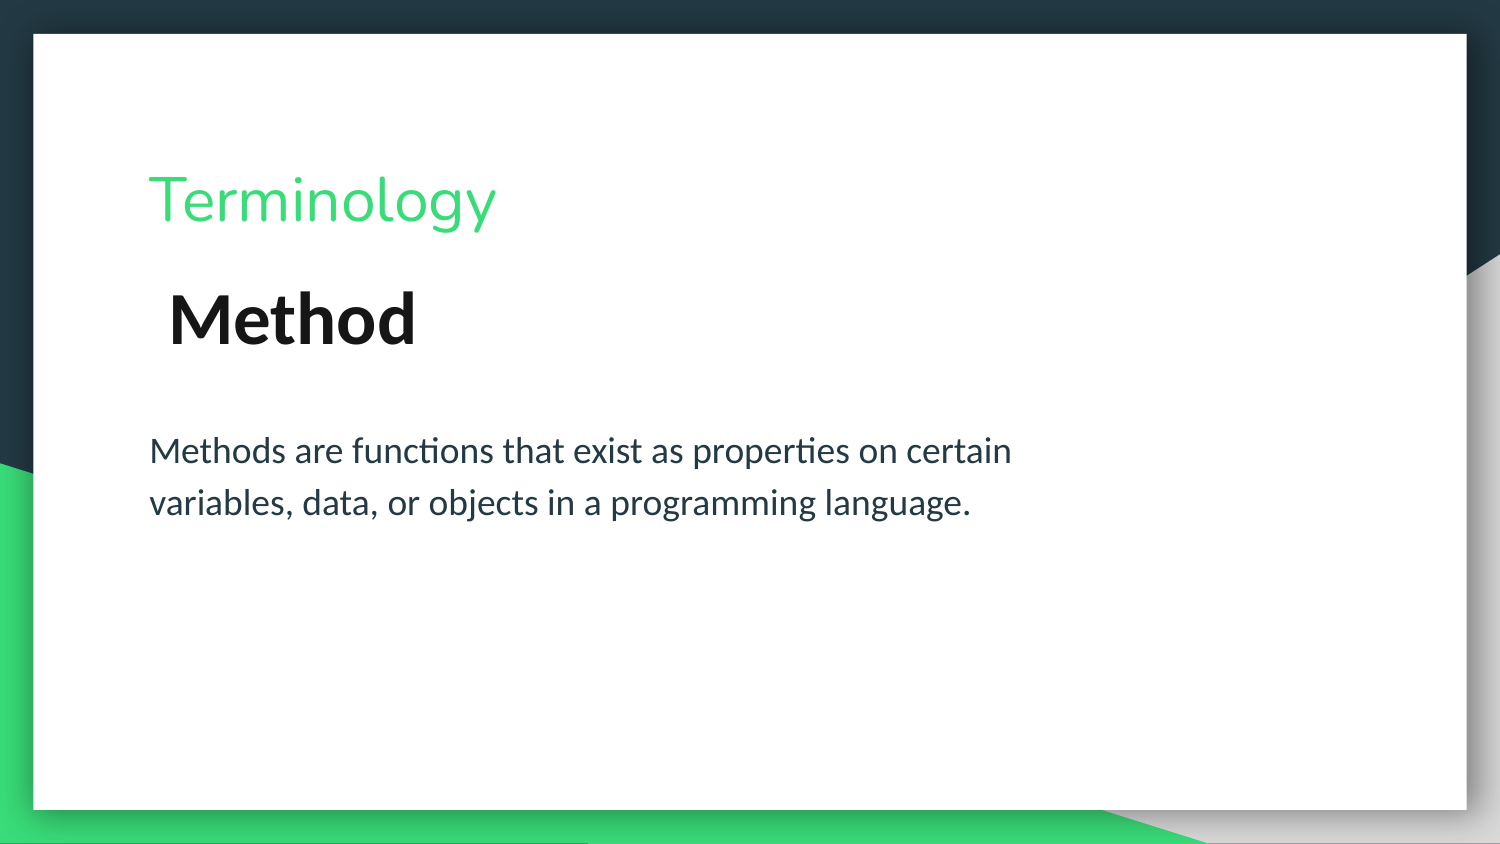

# Terminology
Method
Methods are functions that exist as properties on certain variables, data, or objects in a programming language.